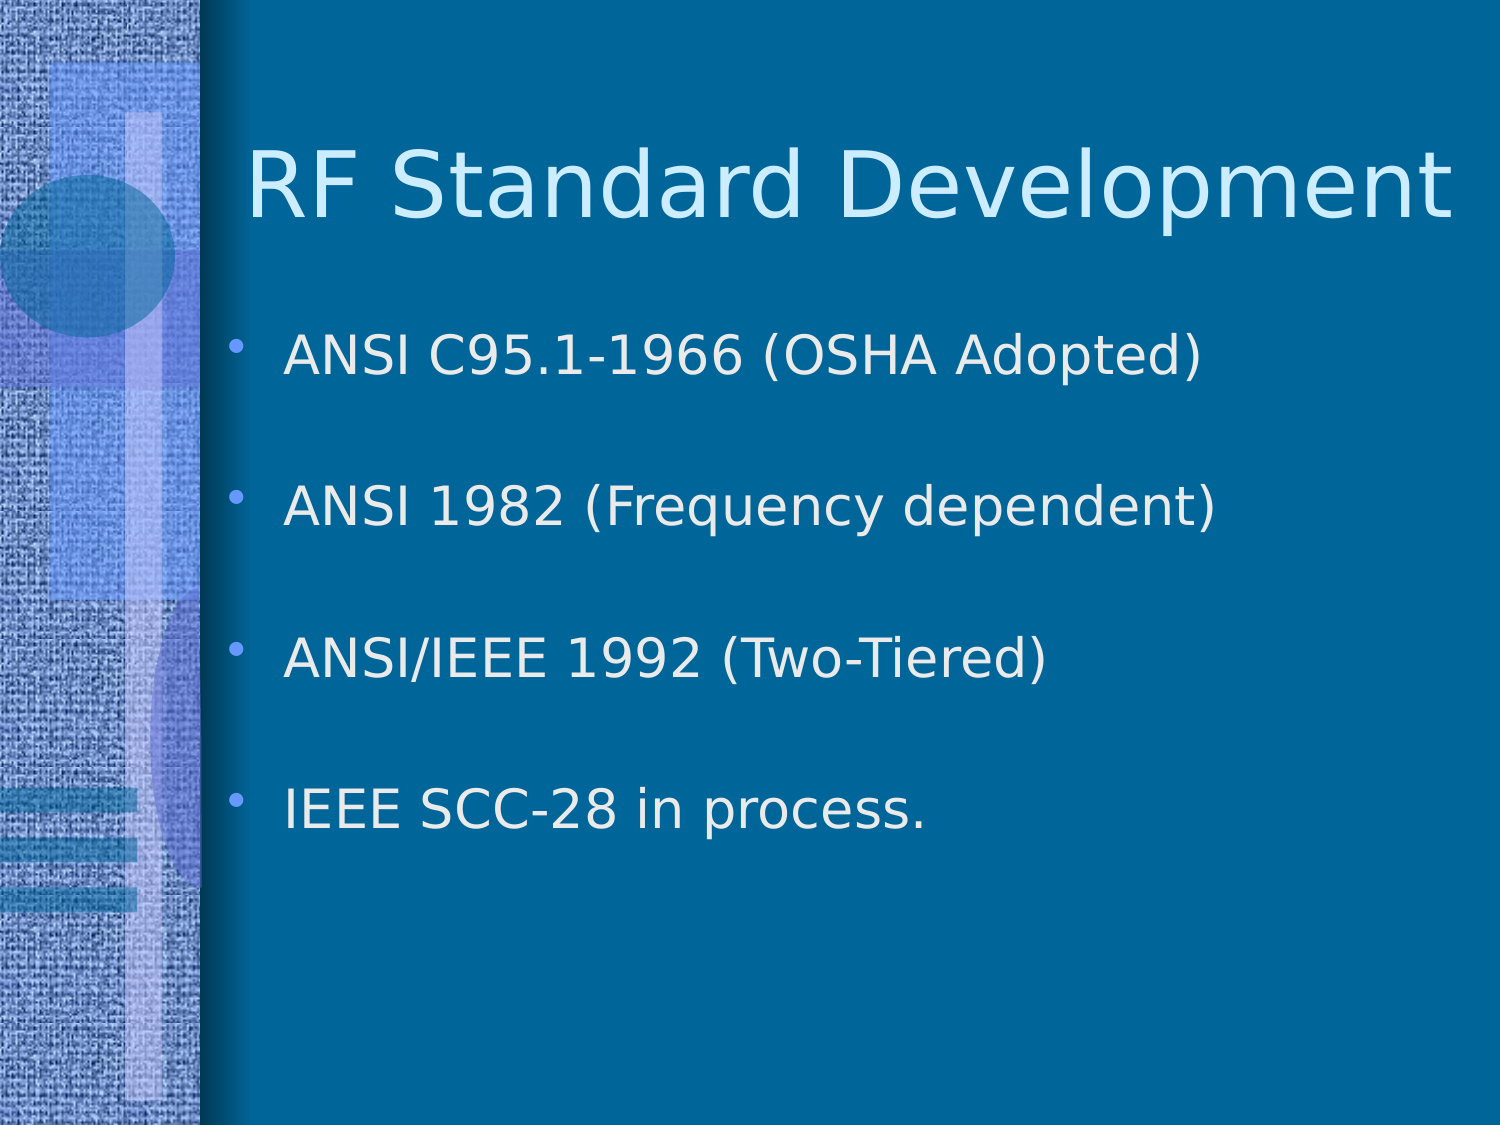

# RF Standard Development
ANSI C95.1-1966 (OSHA Adopted)

ANSI 1982 (Frequency dependent)

ANSI/IEEE 1992 (Two-Tiered)

IEEE SCC-28 in process.